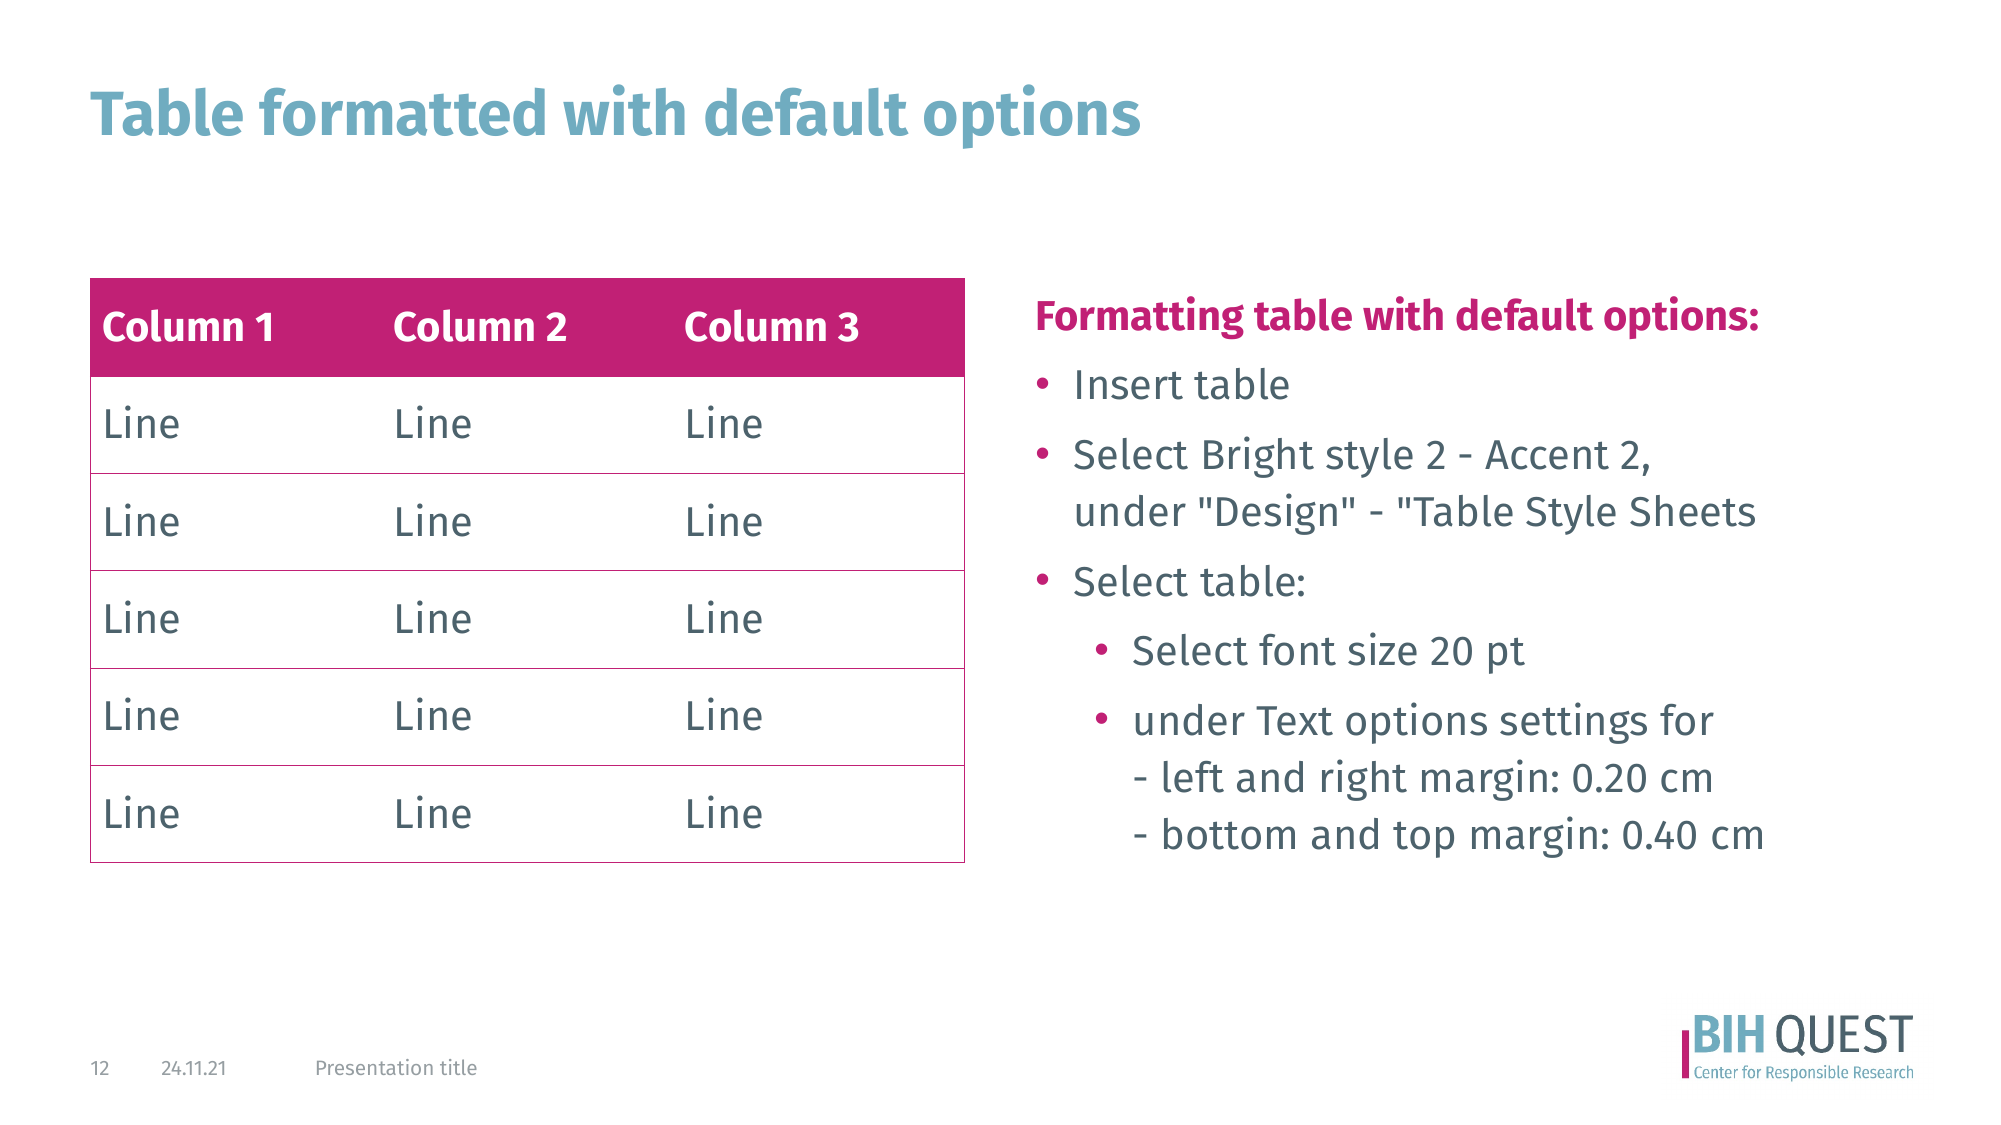

# Table formatted with default options
| Column 1 | Column 2 | Column 3 |
| --- | --- | --- |
| Line | Line | Line |
| Line | Line | Line |
| Line | Line | Line |
| Line | Line | Line |
| Line | Line | Line |
Formatting table with default options:
Insert table
Select Bright style 2 - Accent 2,
under "Design" - "Table Style Sheets
Select table:
Select font size 20 pt
under Text options settings for
- left and right margin: 0.20 cm
- bottom and top margin: 0.40 cm

12
24.11.21
Presentation title